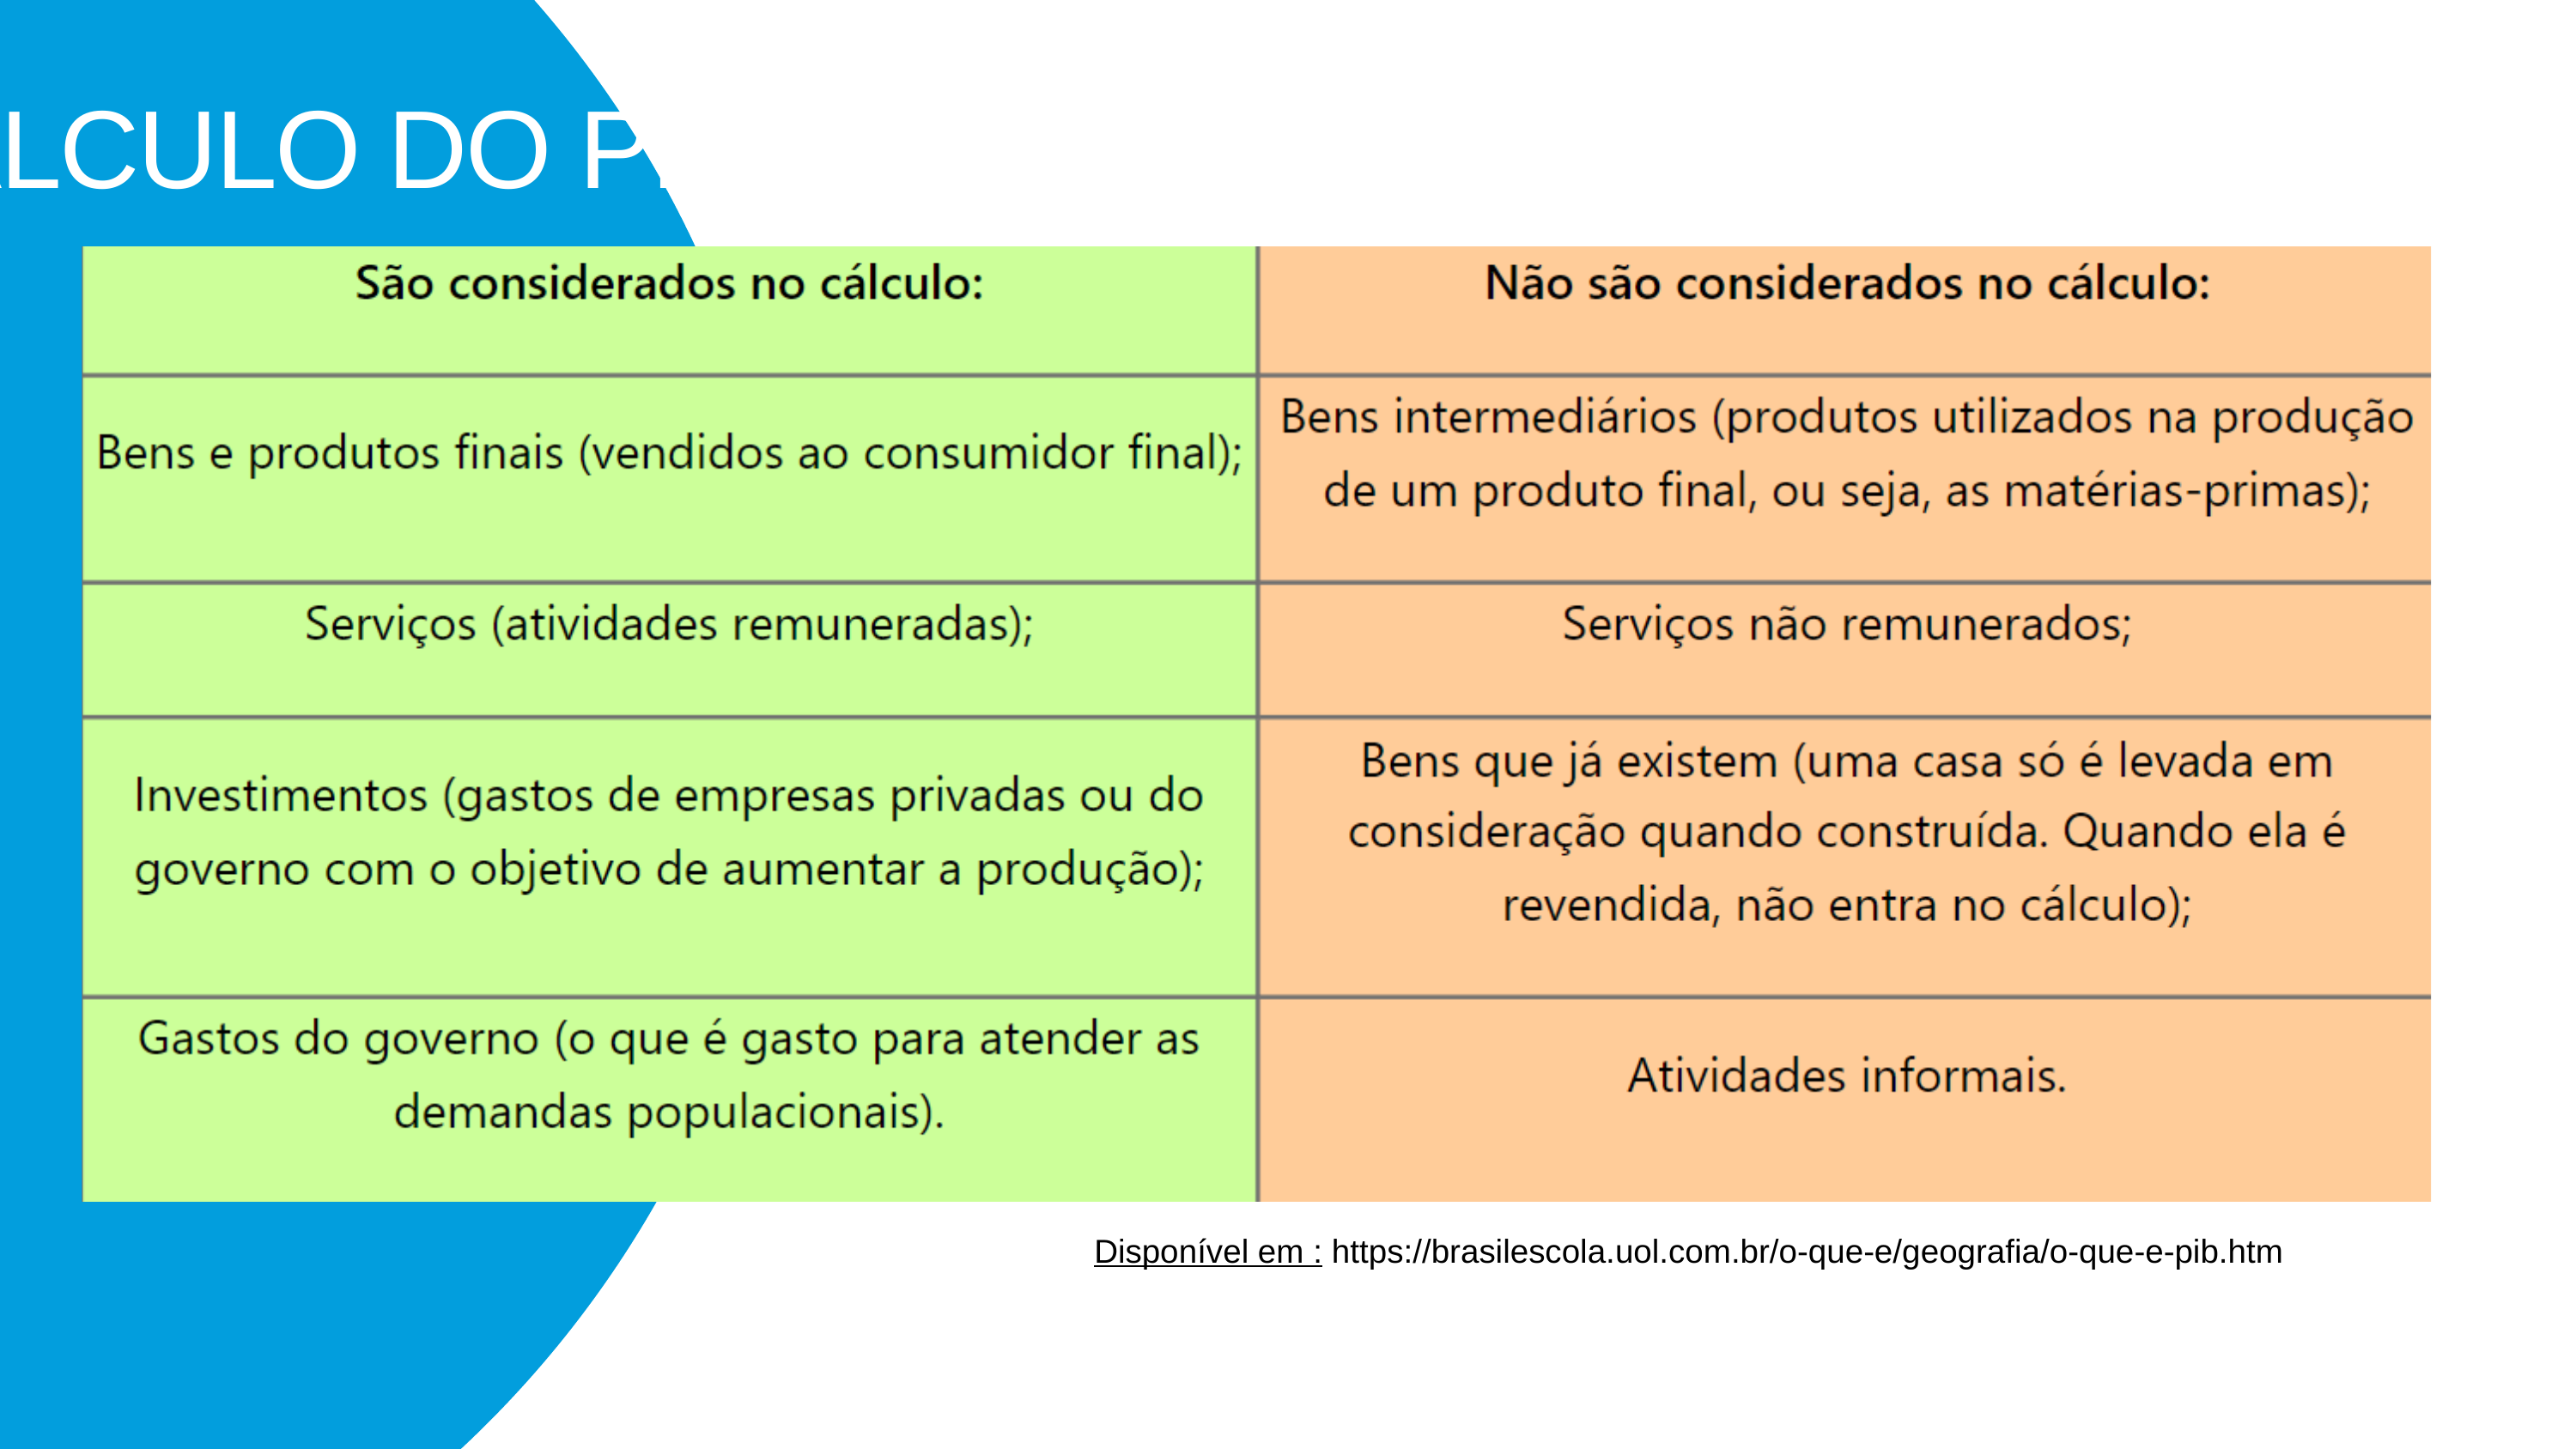

CÁLCULO DO PIB

Disponível em : https://brasilescola.uol.com.br/o-que-e/geografia/o-que-e-pib.htm